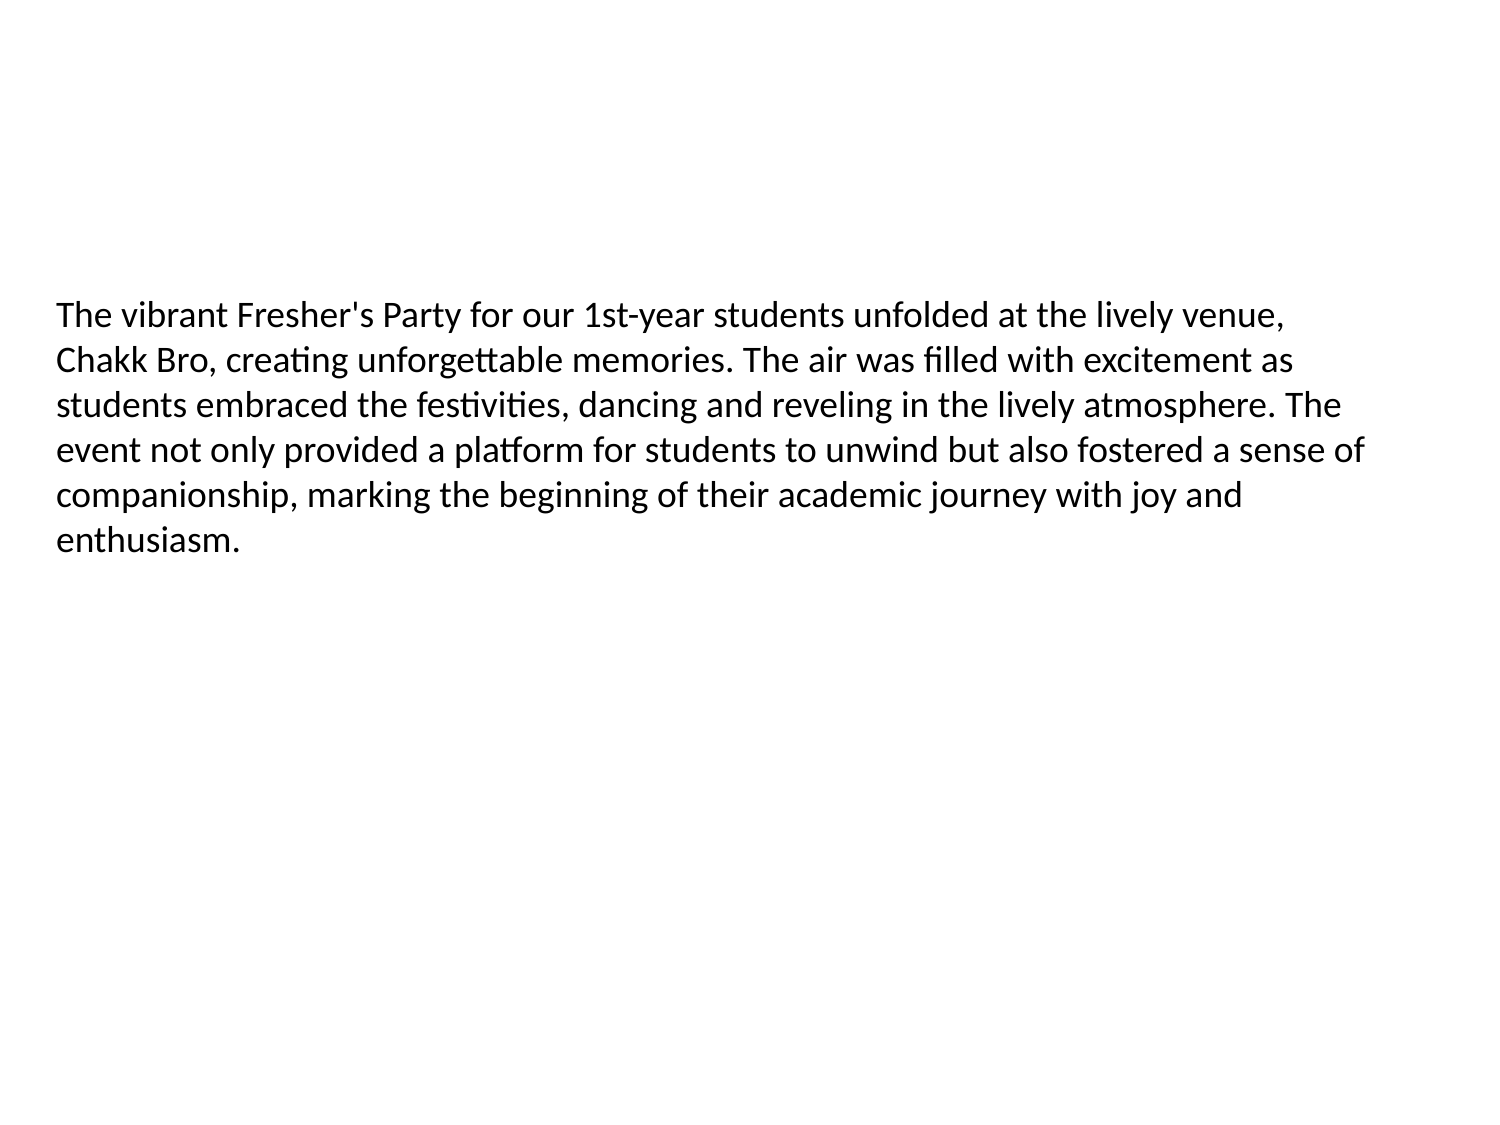

#
The vibrant Fresher's Party for our 1st-year students unfolded at the lively venue, Chakk Bro, creating unforgettable memories. The air was filled with excitement as students embraced the festivities, dancing and reveling in the lively atmosphere. The event not only provided a platform for students to unwind but also fostered a sense of companionship, marking the beginning of their academic journey with joy and enthusiasm.